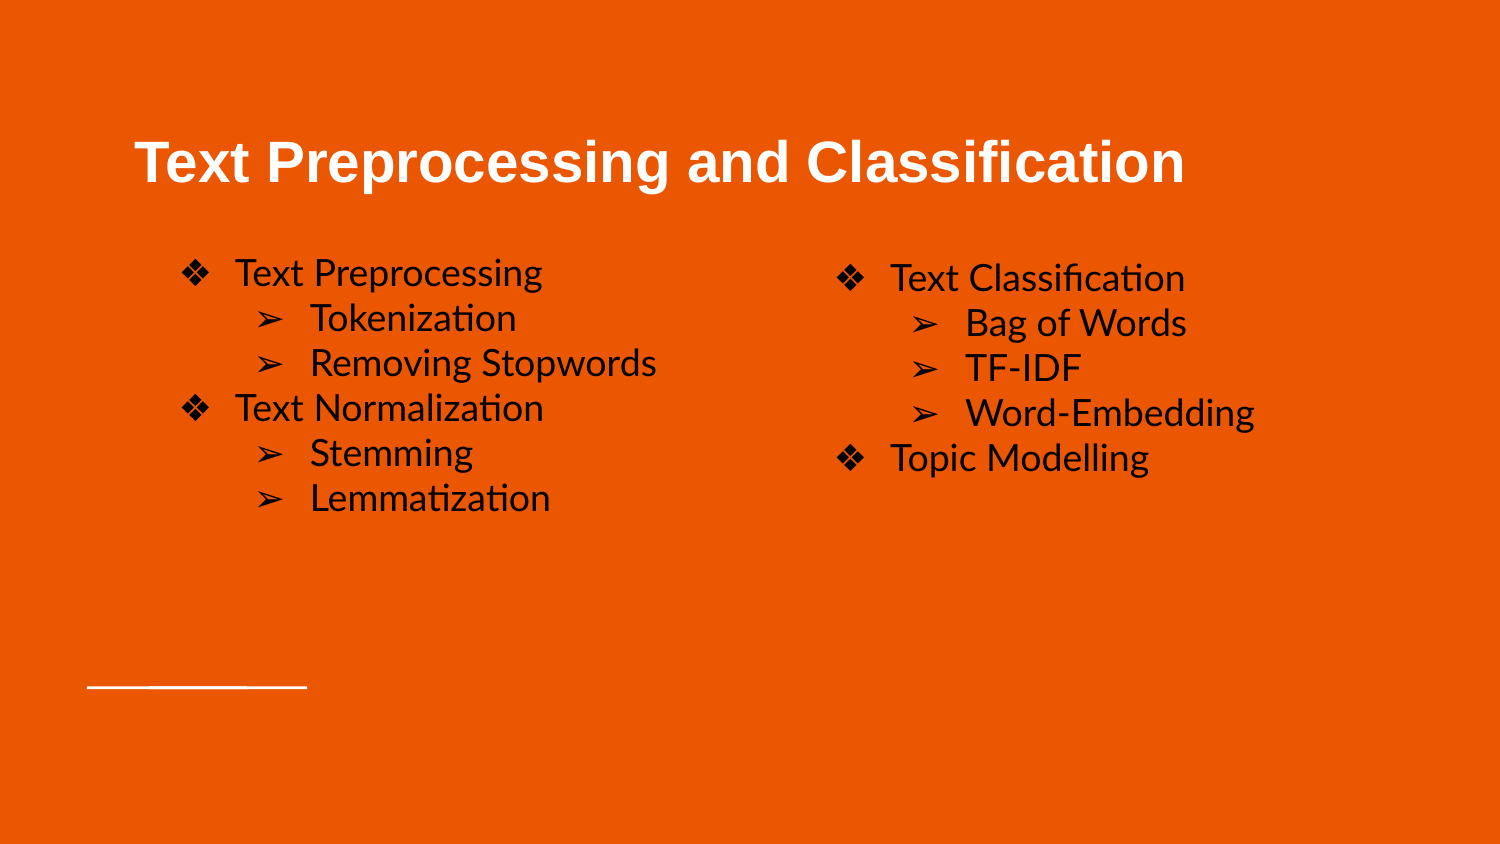

# Text Preprocessing and Classification
Text Preprocessing
Tokenization
Removing Stopwords
Text Normalization
Stemming
Lemmatization
Text Classification
Bag of Words
TF-IDF
Word-Embedding
Topic Modelling